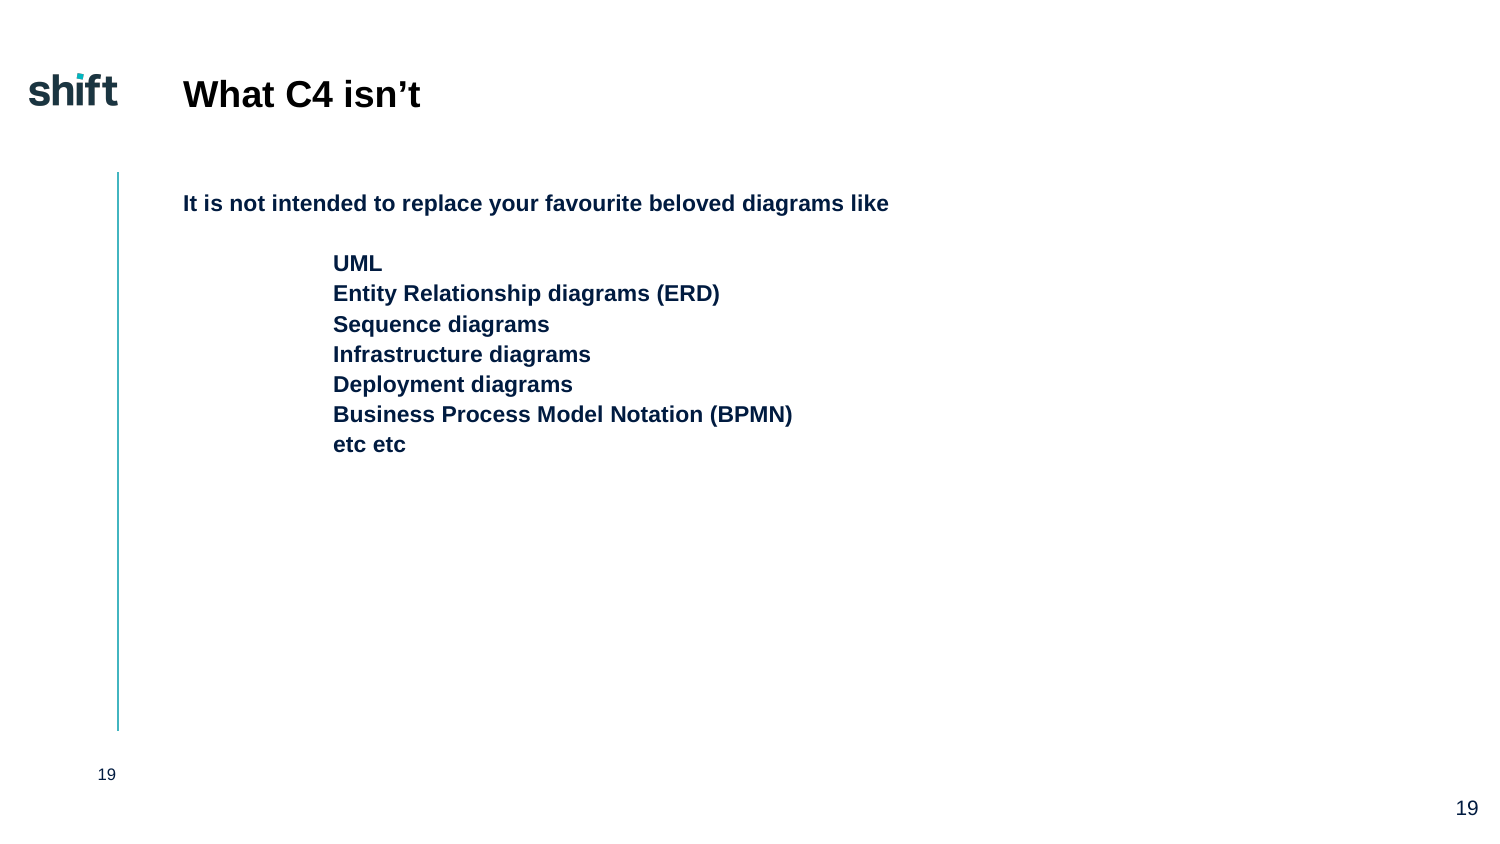

# What C4 isn’t
It is not intended to replace your favourite beloved diagrams like

	UML
	Entity Relationship diagrams (ERD)
	Sequence diagrams
	Infrastructure diagrams
	Deployment diagrams
	Business Process Model Notation (BPMN)
	etc etc